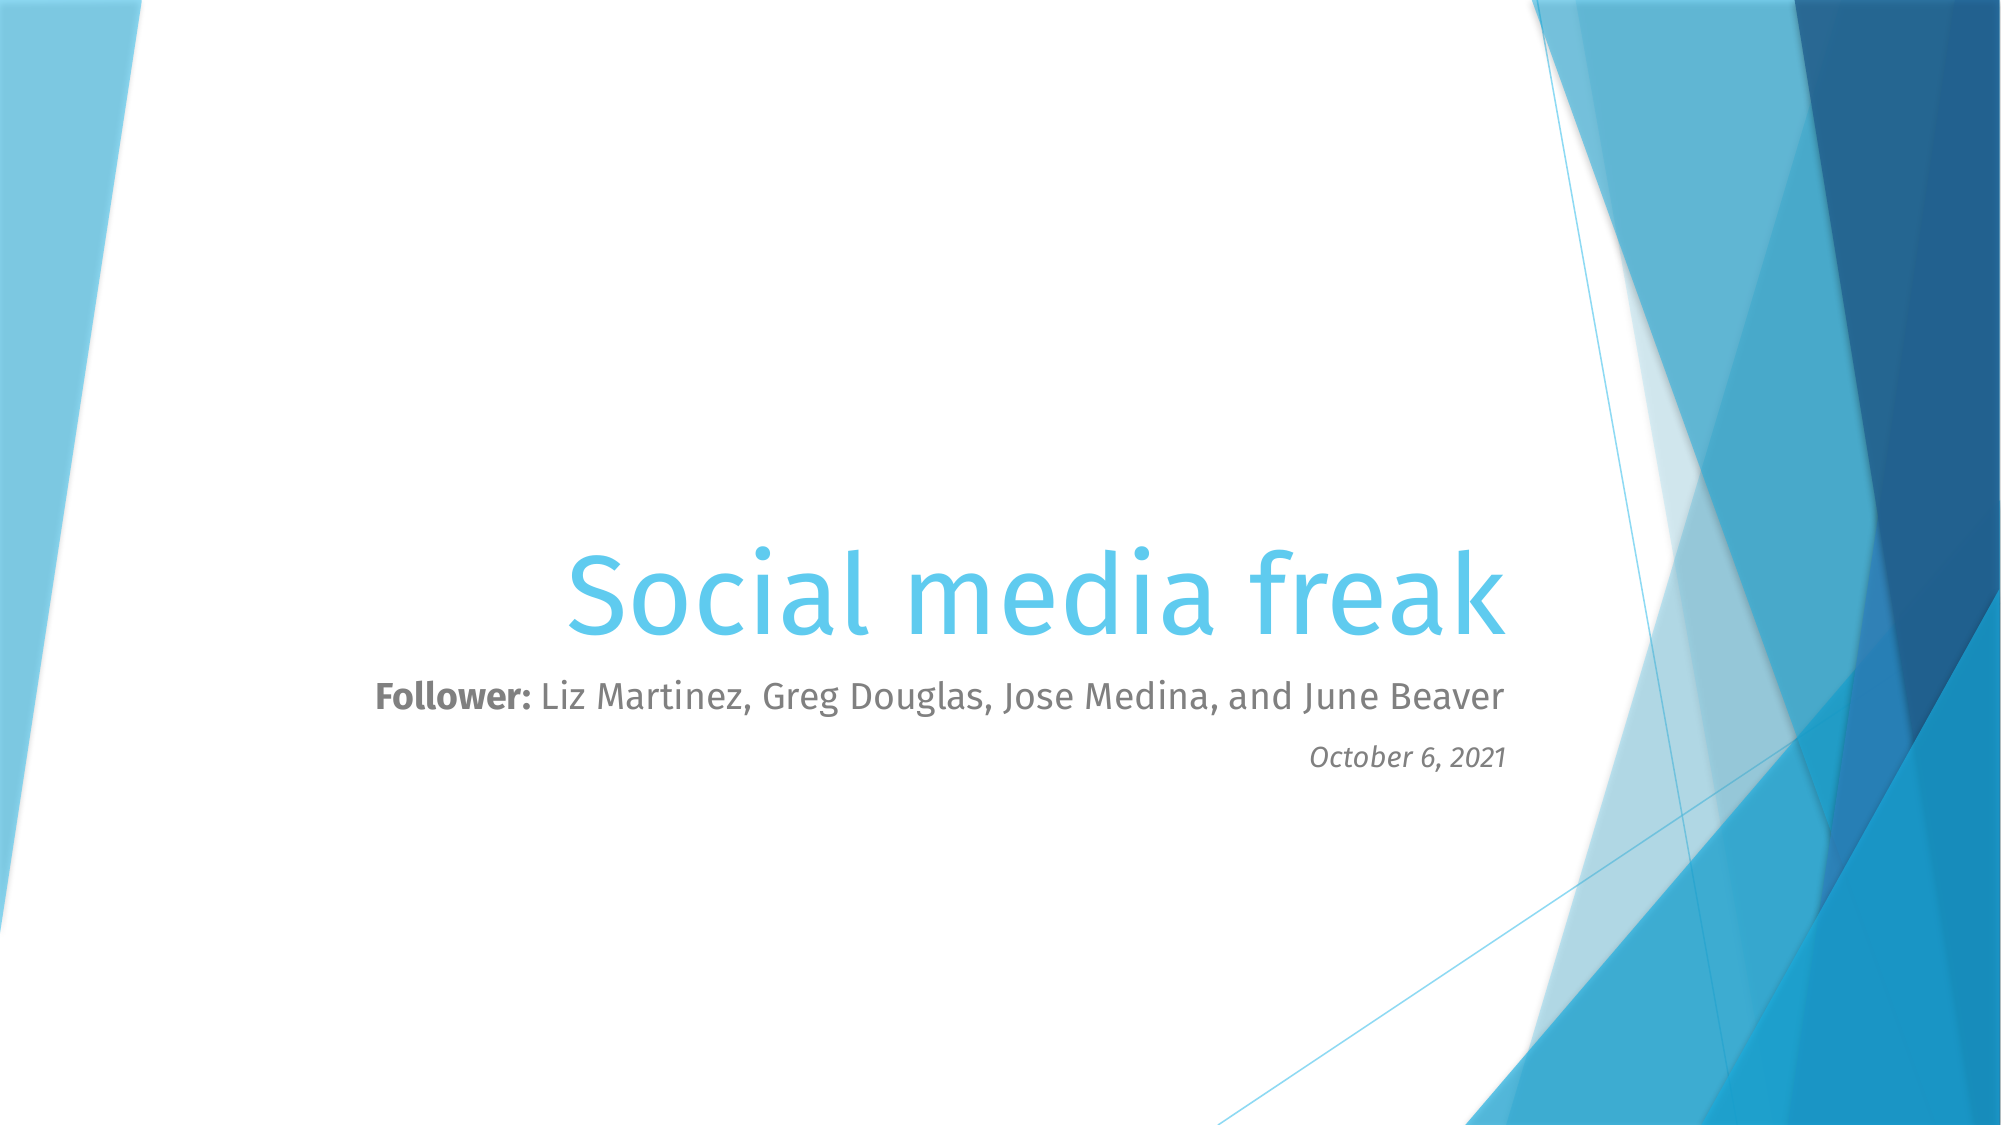

# Social media freak
Follower: Liz Martinez, Greg Douglas, Jose Medina, and June Beaver
October 6, 2021